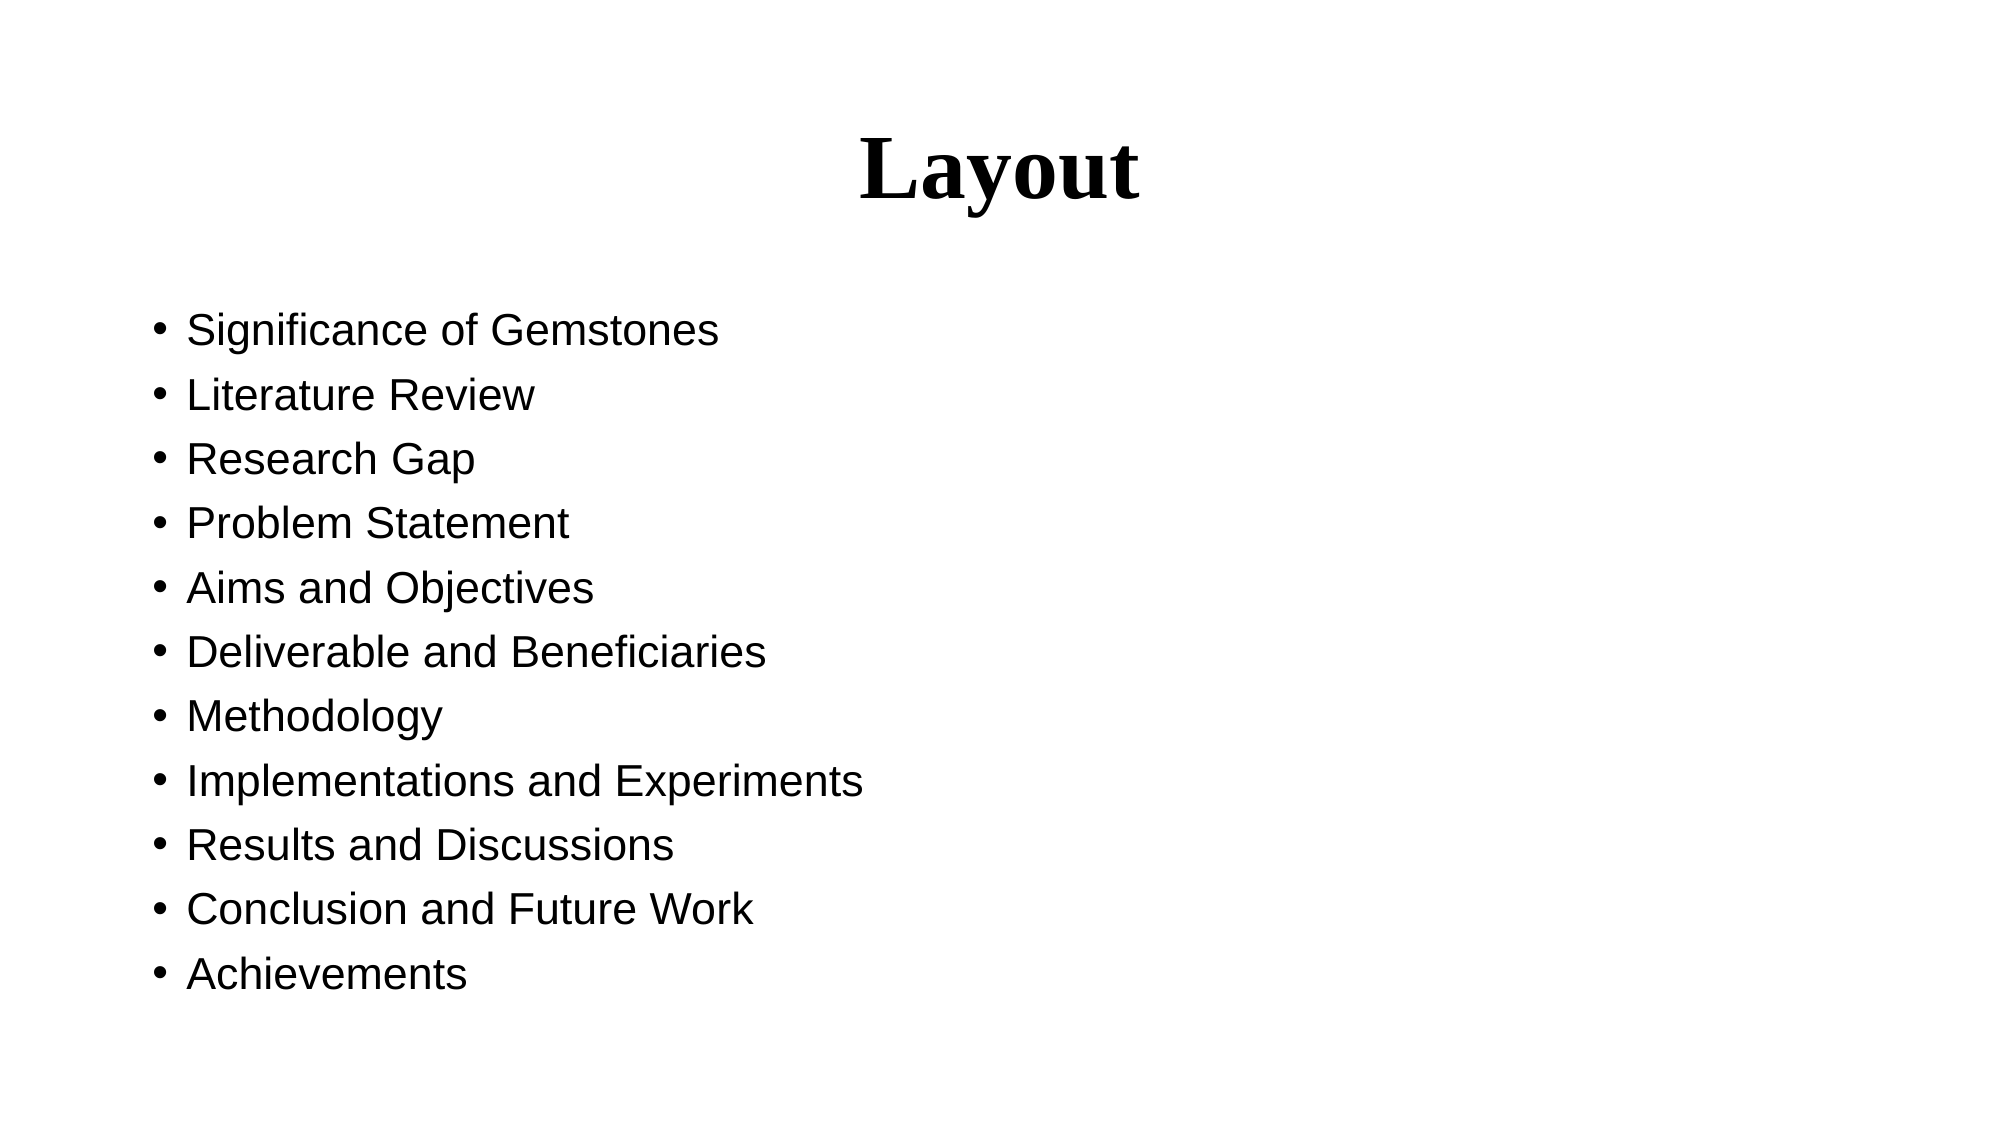

# Layout
Significance of Gemstones
Literature Review
Research Gap
Problem Statement
Aims and Objectives
Deliverable and Beneficiaries
Methodology
Implementations and Experiments
Results and Discussions
Conclusion and Future Work
Achievements